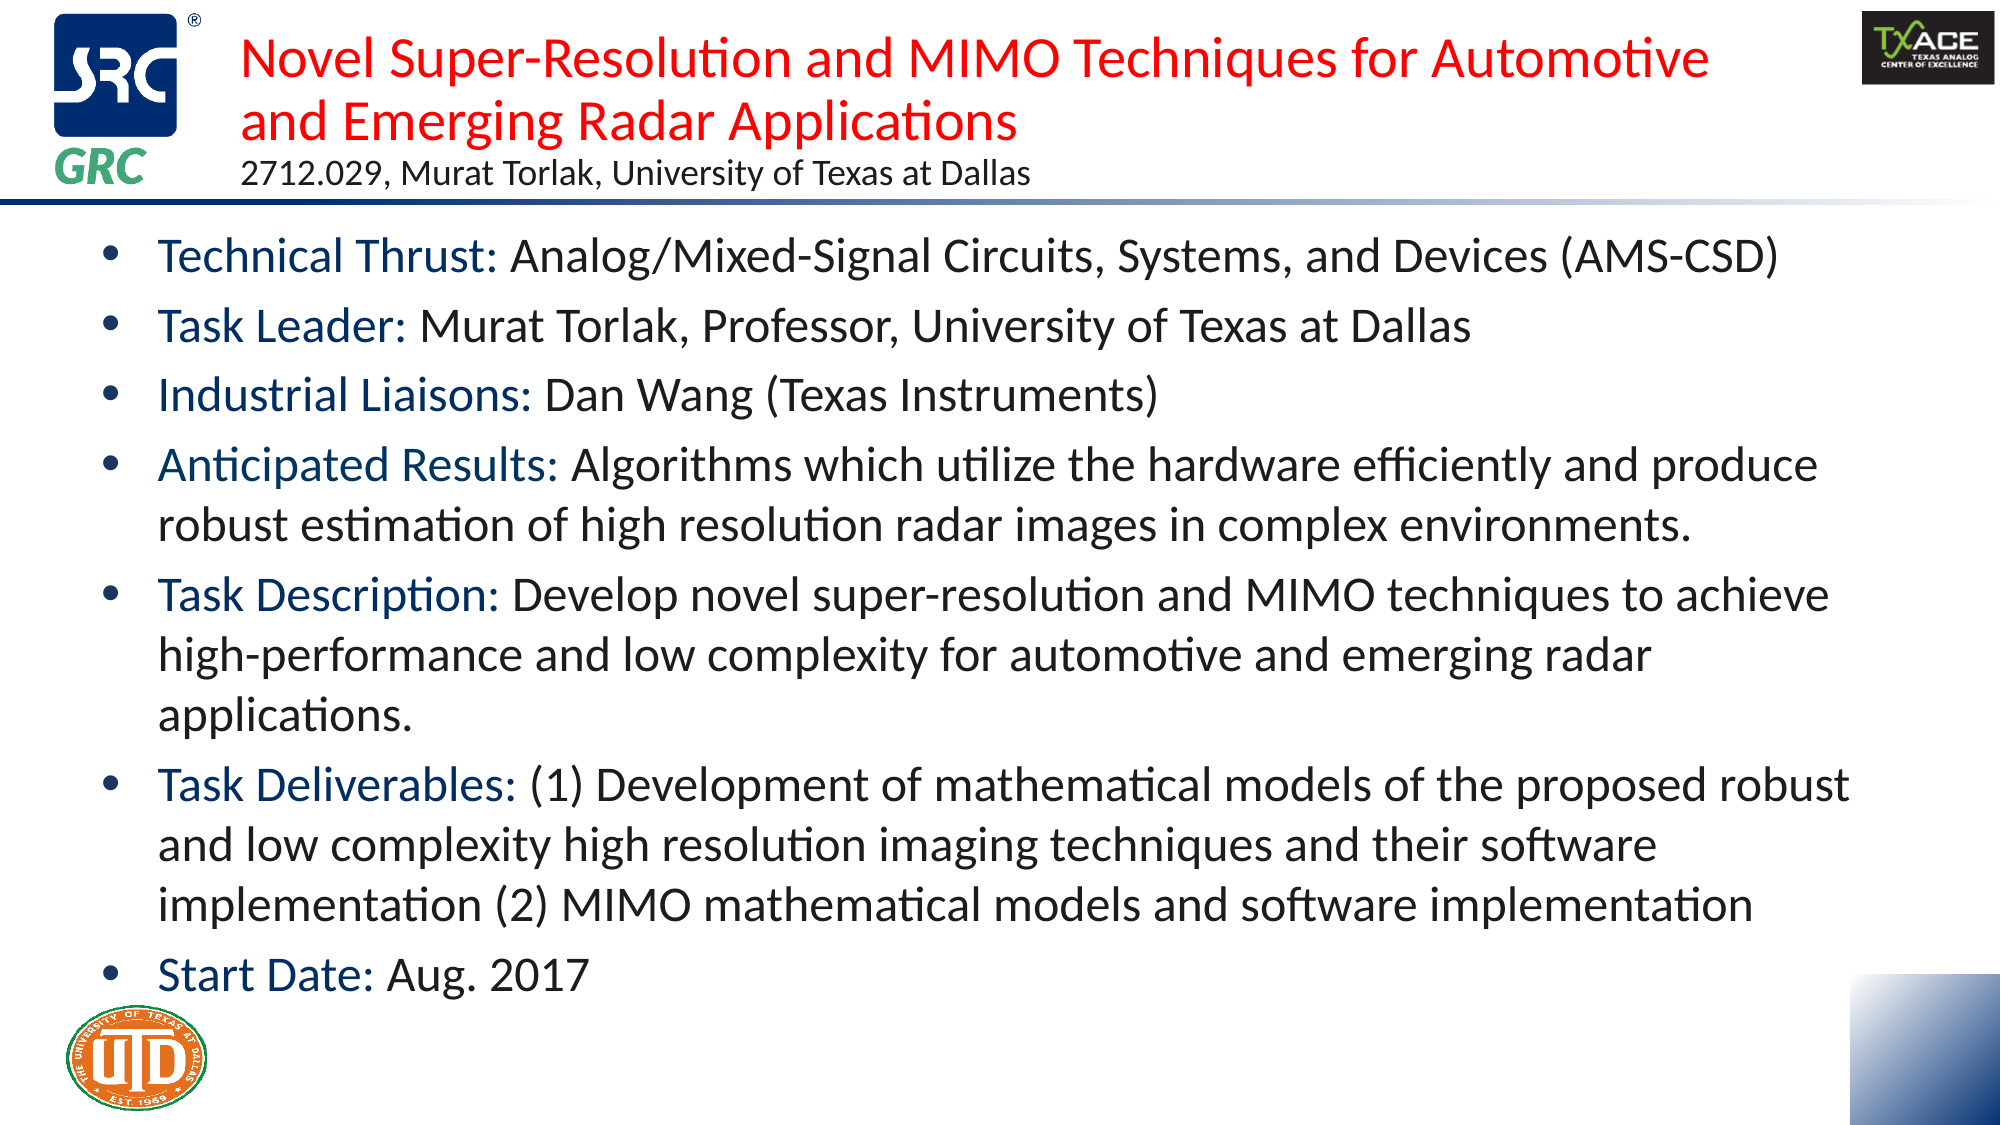

3
# Novel Super-Resolution and MIMO Techniques for Automotive and Emerging Radar Applications 2712.029, Murat Torlak, University of Texas at Dallas
Technical Thrust: Analog/Mixed-Signal Circuits, Systems, and Devices (AMS-CSD)
Task Leader: Murat Torlak, Professor, University of Texas at Dallas
Industrial Liaisons: Dan Wang (Texas Instruments)
Anticipated Results: Algorithms which utilize the hardware efficiently and produce robust estimation of high resolution radar images in complex environments.
Task Description: Develop novel super-resolution and MIMO techniques to achieve high-performance and low complexity for automotive and emerging radar applications.
Task Deliverables: (1) Development of mathematical models of the proposed robust and low complexity high resolution imaging techniques and their software implementation (2) MIMO mathematical models and software implementation
Start Date: Aug. 2017